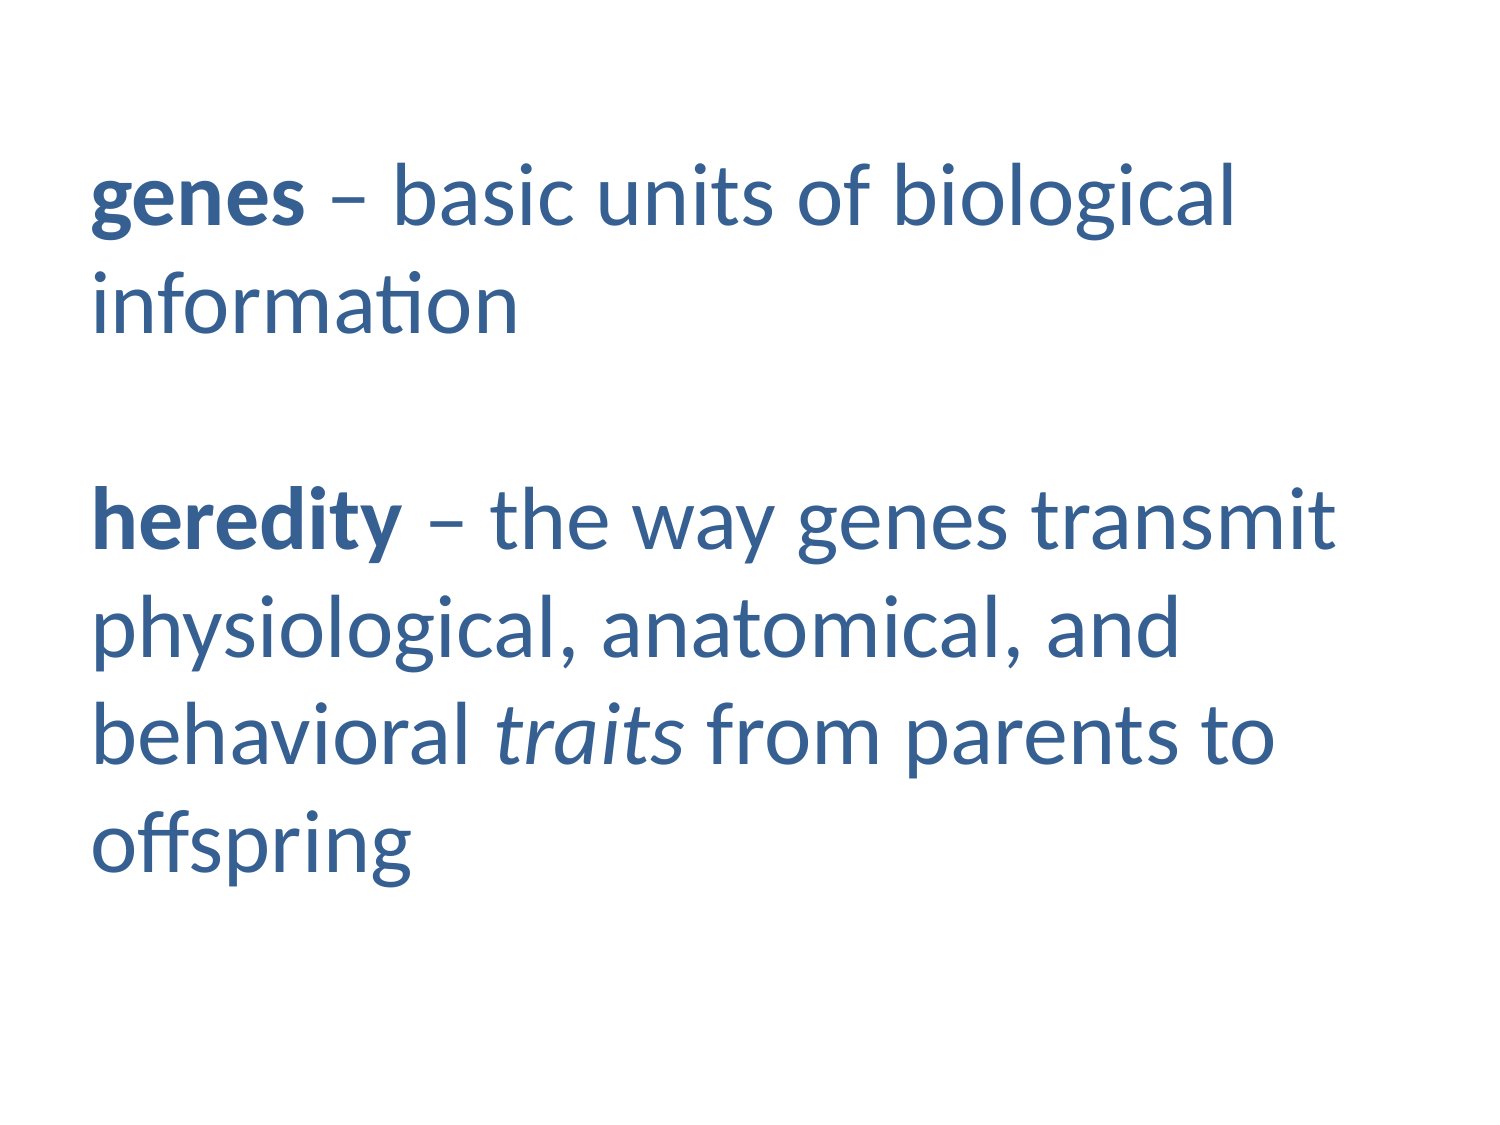

# genes – basic units of biological information heredity – the way genes transmit physiological, anatomical, and behavioral traits from parents to offspring